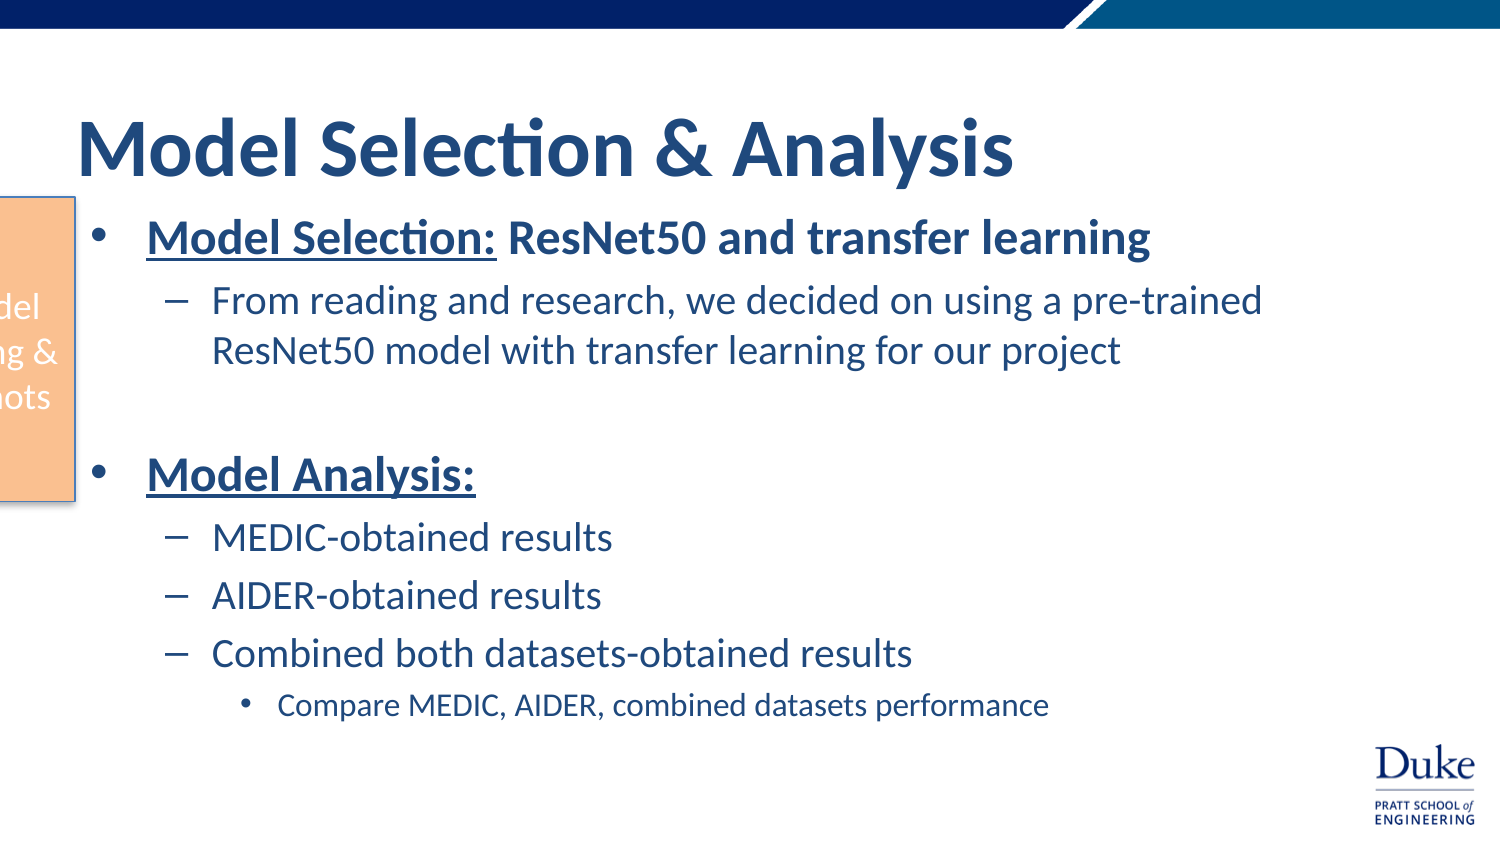

# Model Selection & Analysis
Update with model selection reasoning & analysis/screenshots
Model Selection: ResNet50 and transfer learning
From reading and research, we decided on using a pre-trained ResNet50 model with transfer learning for our project

Model Analysis:
MEDIC-obtained results
AIDER-obtained results
Combined both datasets-obtained results
Compare MEDIC, AIDER, combined datasets performance